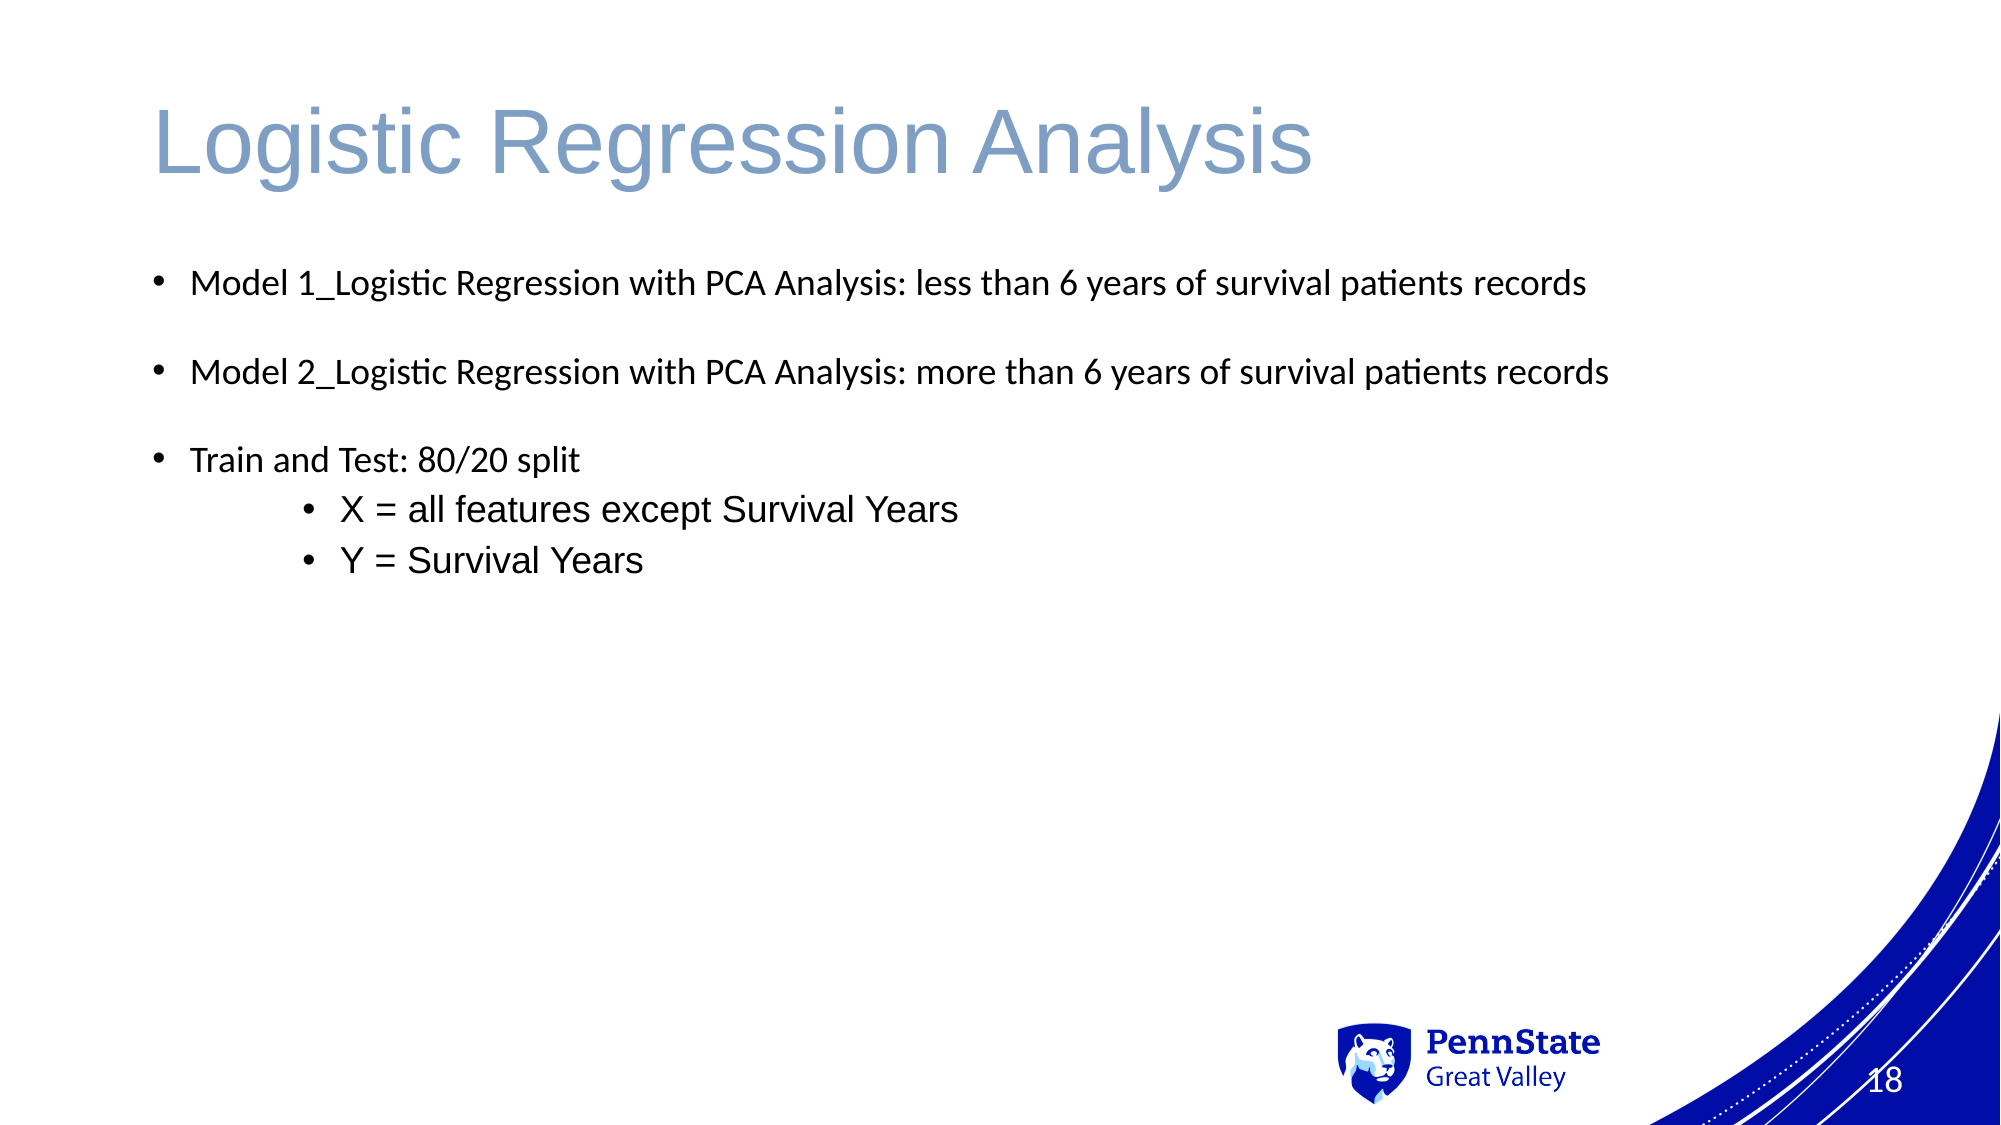

# Logistic Regression Analysis
Model 1_Logistic Regression with PCA Analysis: less than 6 years of survival patients records
Model 2_Logistic Regression with PCA Analysis: more than 6 years of survival patients records
Train and Test: 80/20 split
X = all features except Survival Years
Y = Survival Years